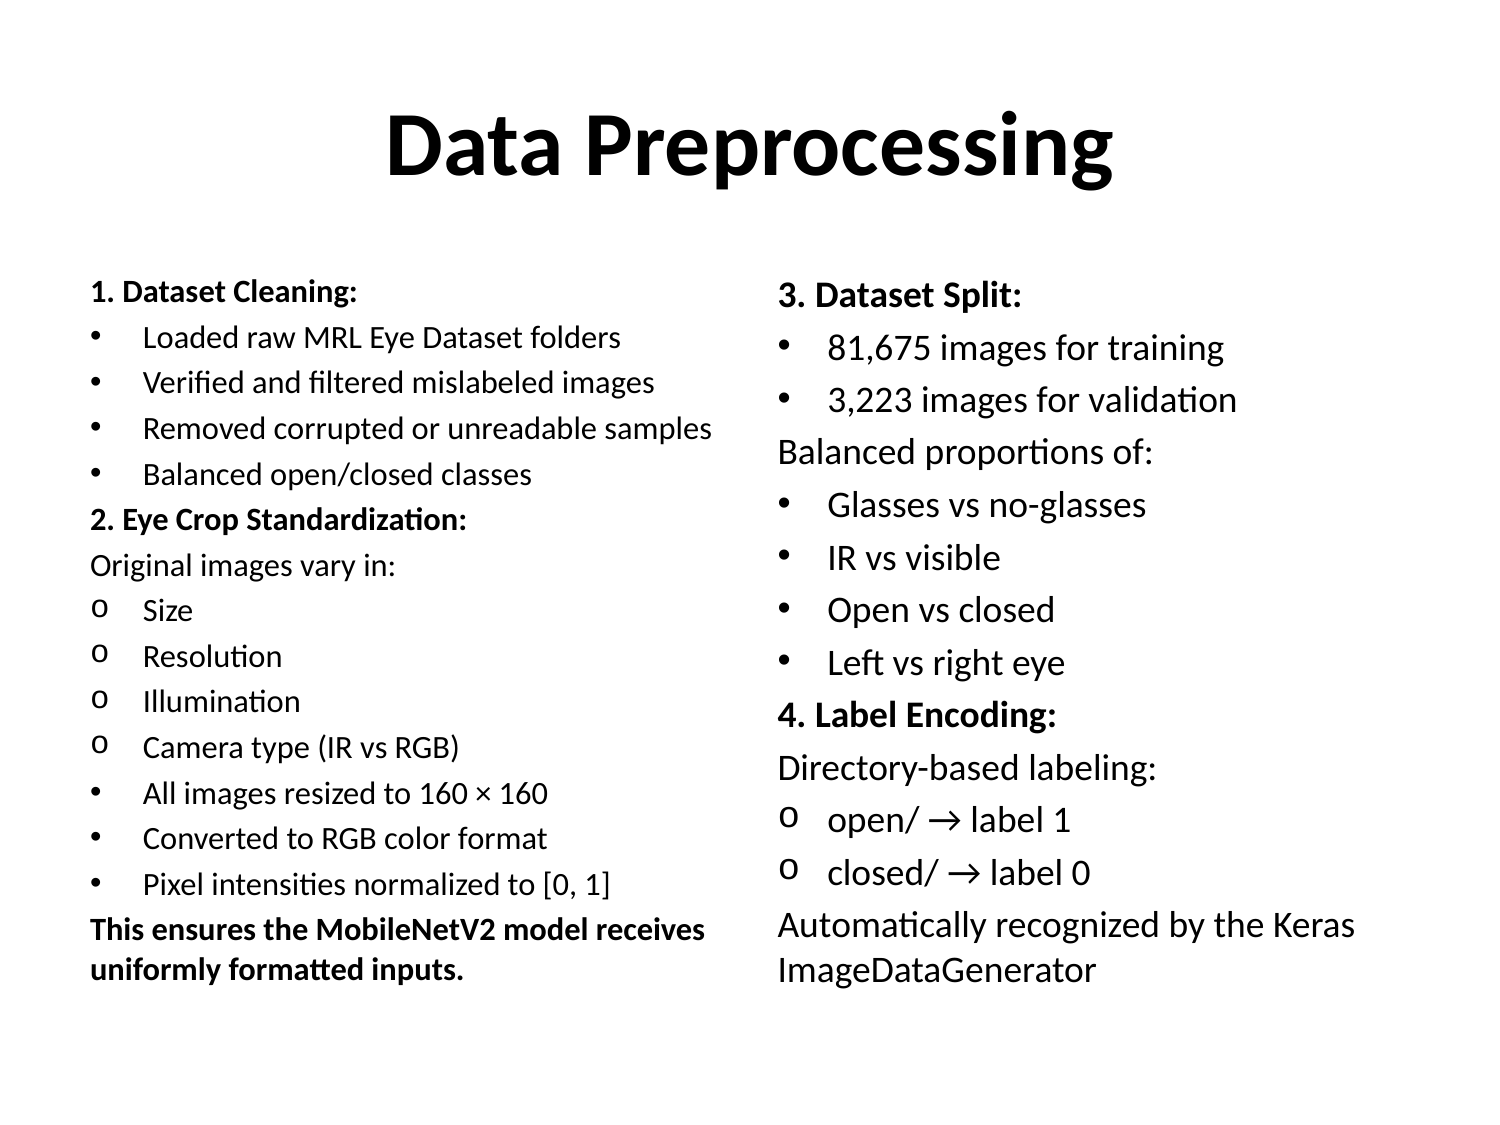

# Data Preprocessing
1. Dataset Cleaning:
Loaded raw MRL Eye Dataset folders
Verified and filtered mislabeled images
Removed corrupted or unreadable samples
Balanced open/closed classes
2. Eye Crop Standardization:
Original images vary in:
Size
Resolution
Illumination
Camera type (IR vs RGB)
All images resized to 160 × 160
Converted to RGB color format
Pixel intensities normalized to [0, 1]
This ensures the MobileNetV2 model receives uniformly formatted inputs.

3. Dataset Split:
81,675 images for training
3,223 images for validation
Balanced proportions of:
Glasses vs no-glasses
IR vs visible
Open vs closed
Left vs right eye
4. Label Encoding:
Directory-based labeling:
open/ → label 1
closed/ → label 0
Automatically recognized by the Keras ImageDataGenerator